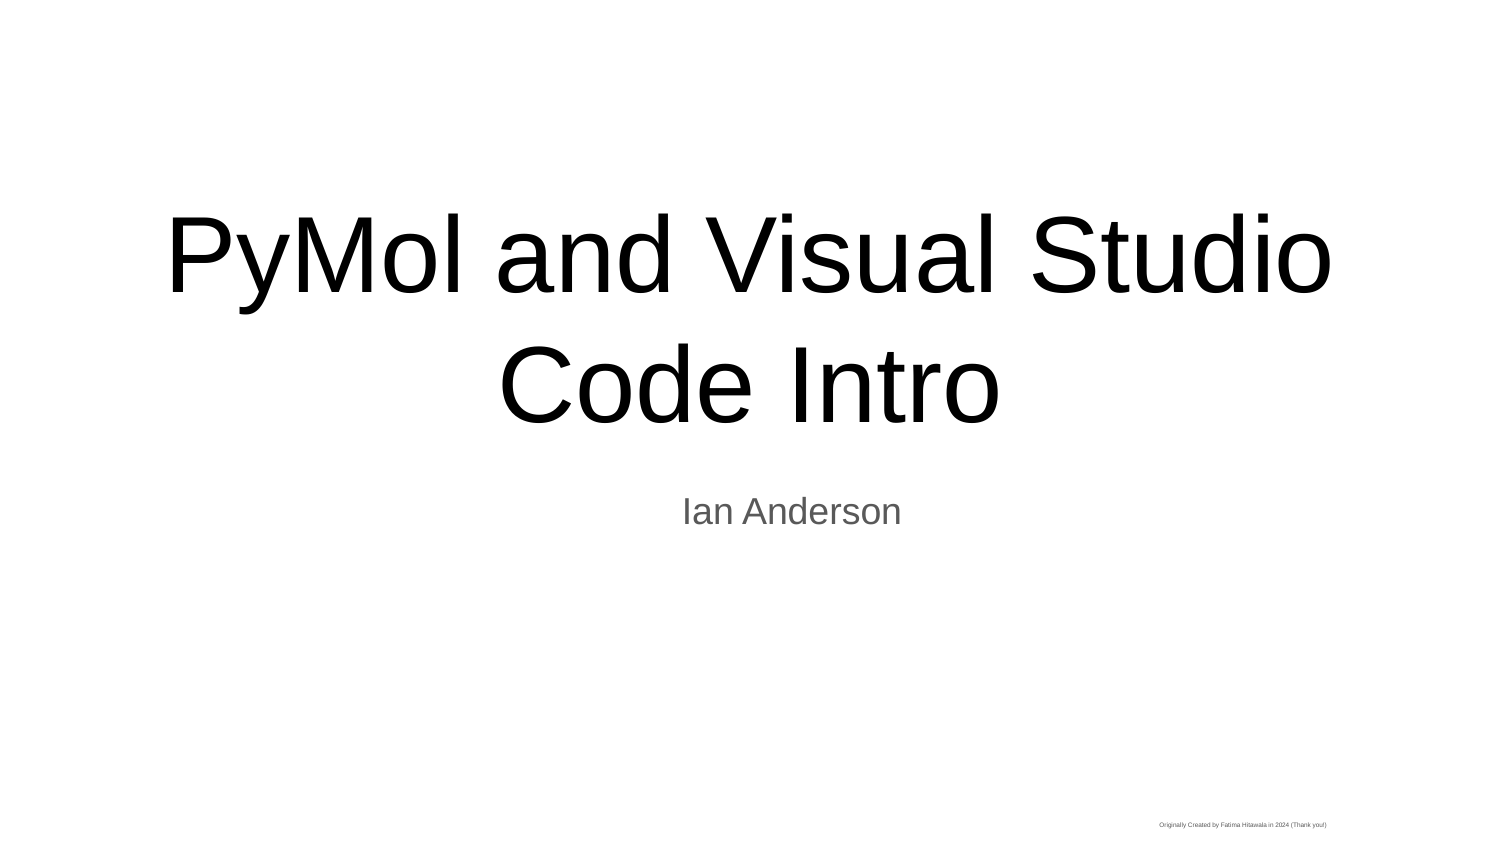

# PyMol and Visual Studio Code Intro
Ian Anderson
Originally Created by Fatima Hitawala in 2024 (Thank you!)